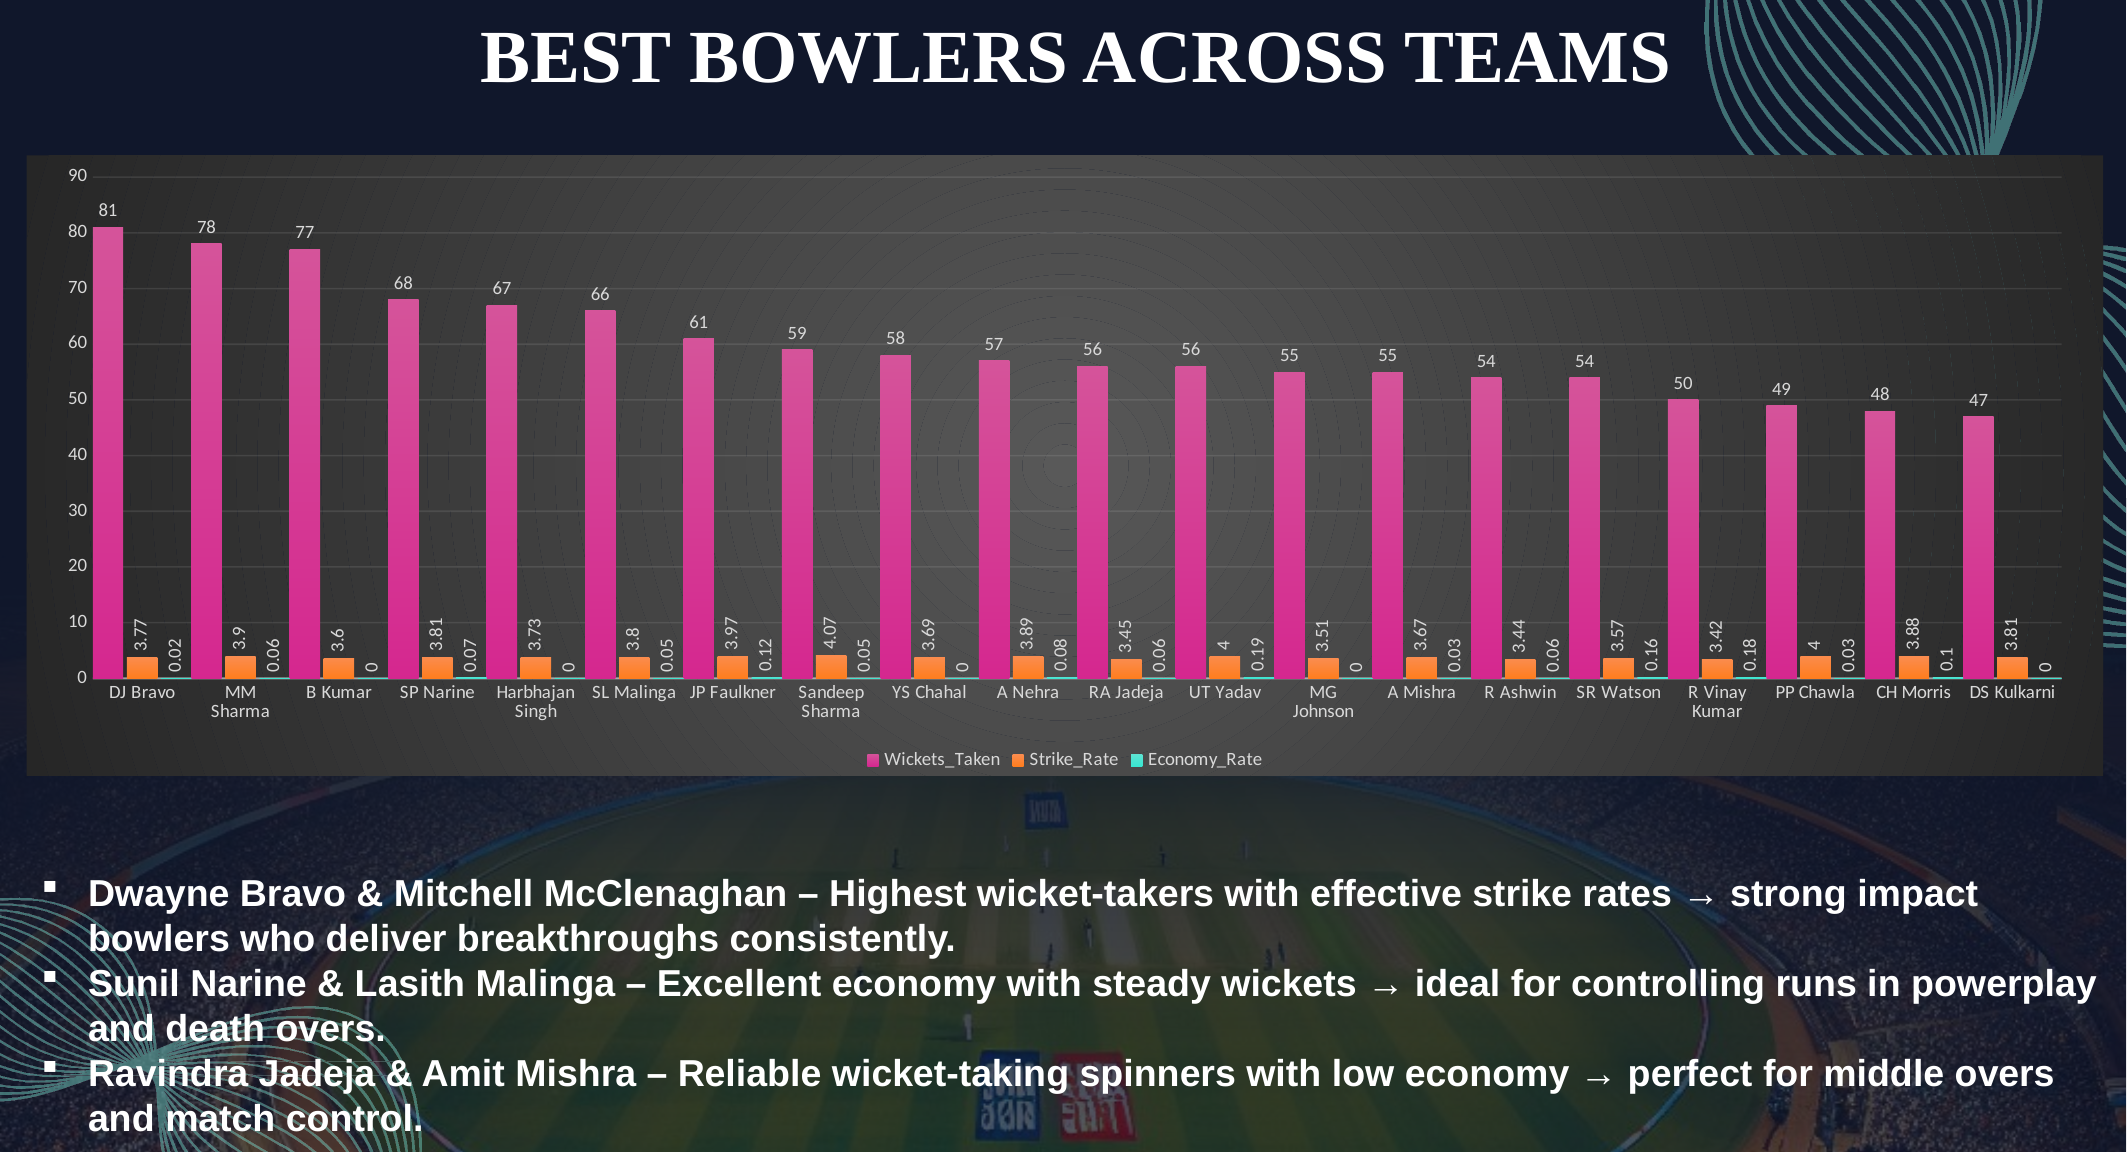

BEST BOWLERS ACROSS TEAMS

### Chart

| Category | Wickets_Taken | Strike_Rate | Economy_Rate |
|---|---|---|---|
| DJ Bravo | 81.0 | 3.77 | 0.02 |
| MM Sharma | 78.0 | 3.9 | 0.06 |
| B Kumar | 77.0 | 3.6 | 0.0 |
| SP Narine | 68.0 | 3.81 | 0.07 |
| Harbhajan Singh | 67.0 | 3.73 | 0.0 |
| SL Malinga | 66.0 | 3.8 | 0.05 |
| JP Faulkner | 61.0 | 3.97 | 0.12 |
| Sandeep Sharma | 59.0 | 4.07 | 0.05 |
| YS Chahal | 58.0 | 3.69 | 0.0 |
| A Nehra | 57.0 | 3.89 | 0.08 |
| RA Jadeja | 56.0 | 3.45 | 0.06 |
| UT Yadav | 56.0 | 4.0 | 0.19 |
| MG Johnson | 55.0 | 3.51 | 0.0 |
| A Mishra | 55.0 | 3.67 | 0.03 |
| R Ashwin | 54.0 | 3.44 | 0.06 |
| SR Watson | 54.0 | 3.57 | 0.16 |
| R Vinay Kumar | 50.0 | 3.42 | 0.18 |
| PP Chawla | 49.0 | 4.0 | 0.03 |
| CH Morris | 48.0 | 3.88 | 0.1 |
| DS Kulkarni | 47.0 | 3.81 | 0.0 |
Dwayne Bravo & Mitchell McClenaghan – Highest wicket-takers with effective strike rates → strong impact bowlers who deliver breakthroughs consistently.
Sunil Narine & Lasith Malinga – Excellent economy with steady wickets → ideal for controlling runs in powerplay and death overs.
Ravindra Jadeja & Amit Mishra – Reliable wicket-taking spinners with low economy → perfect for middle overs and match control.